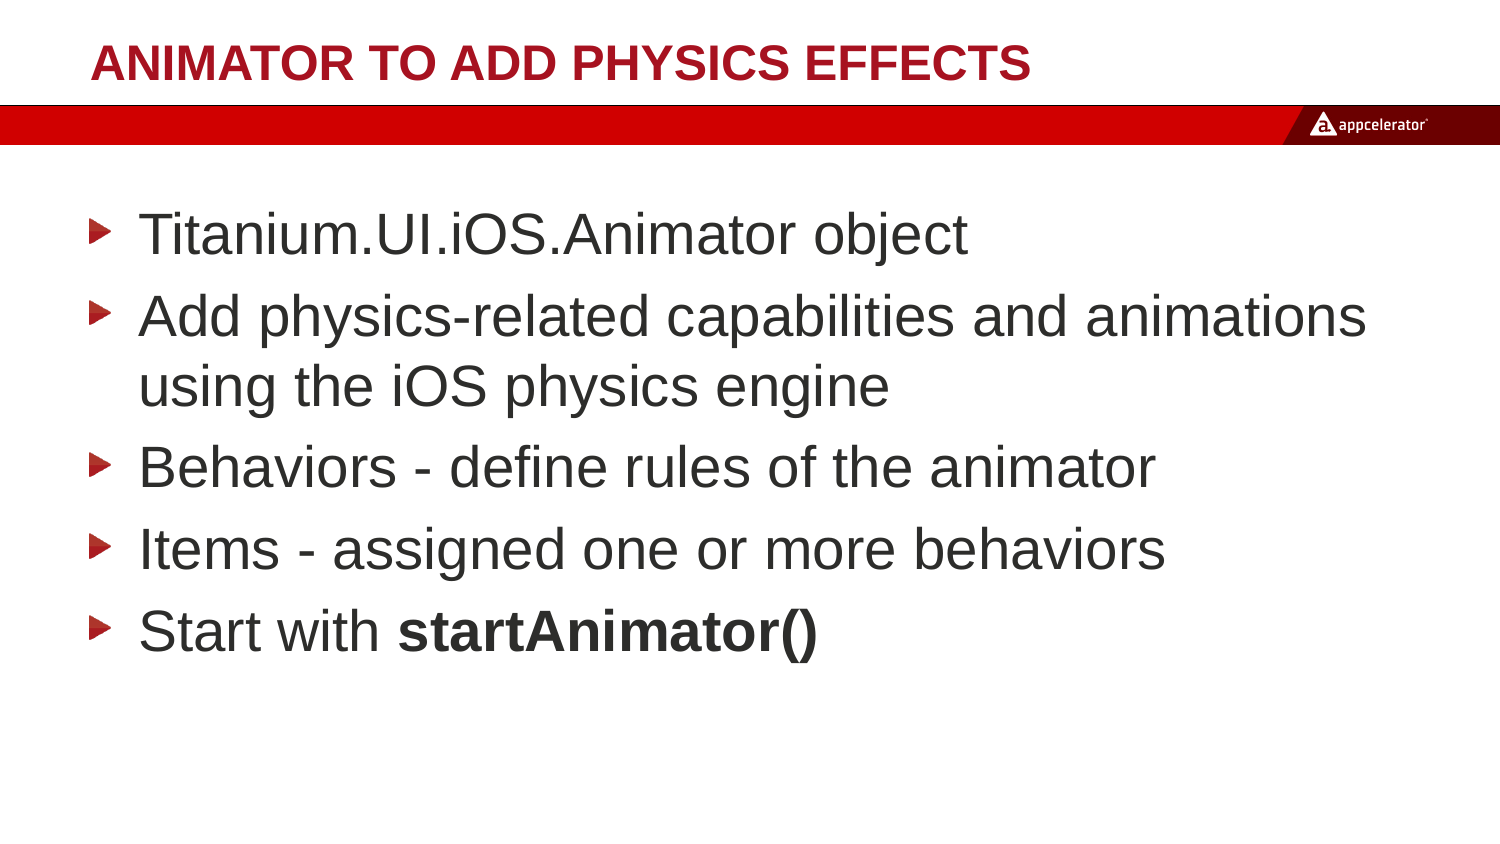

# Animator to add Physics Effects
Titanium.UI.iOS.Animator object
Add physics-related capabilities and animations using the iOS physics engine
Behaviors - define rules of the animator
Items - assigned one or more behaviors
Start with startAnimator()